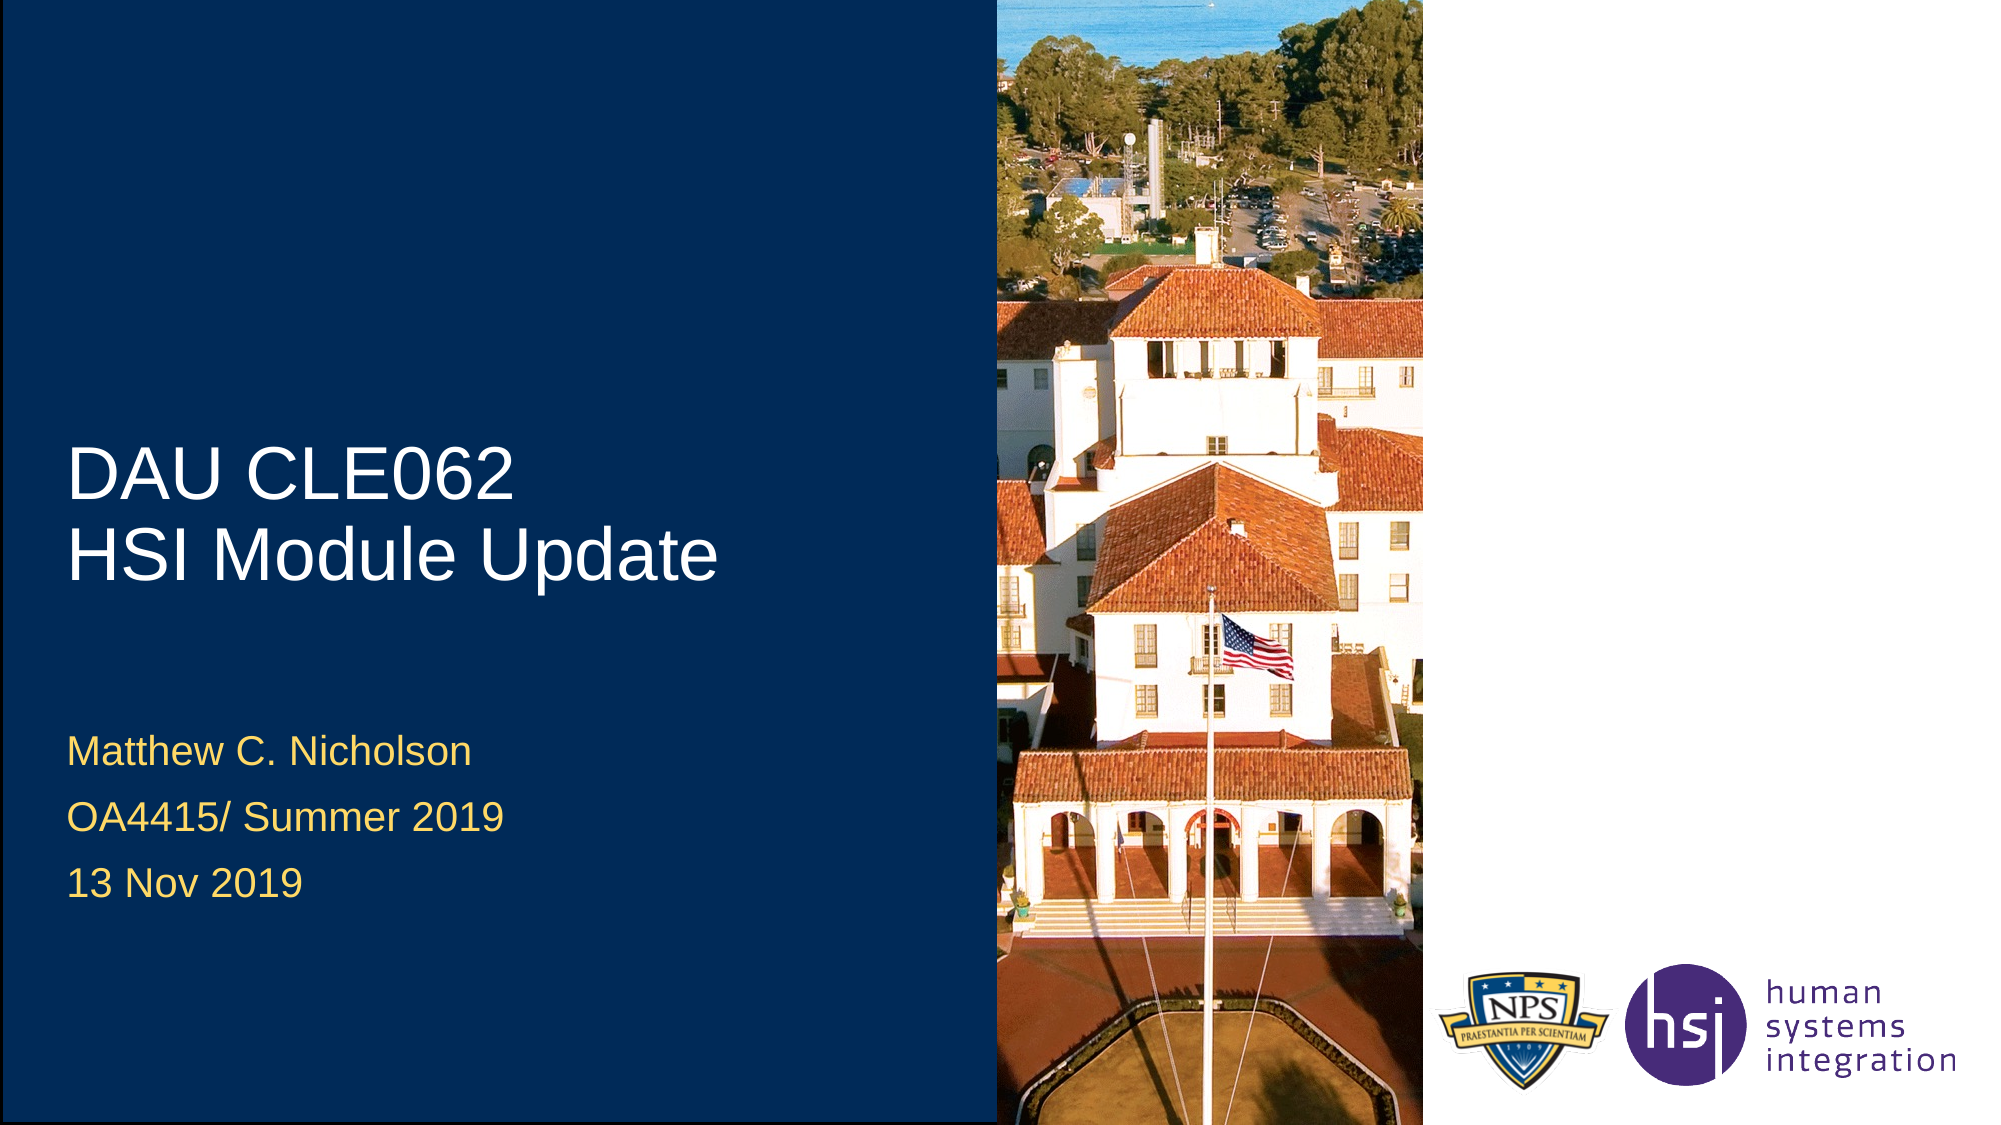

# DAU CLE062 HSI Module Update
Matthew C. Nicholson
OA4415/ Summer 2019
13 Nov 2019